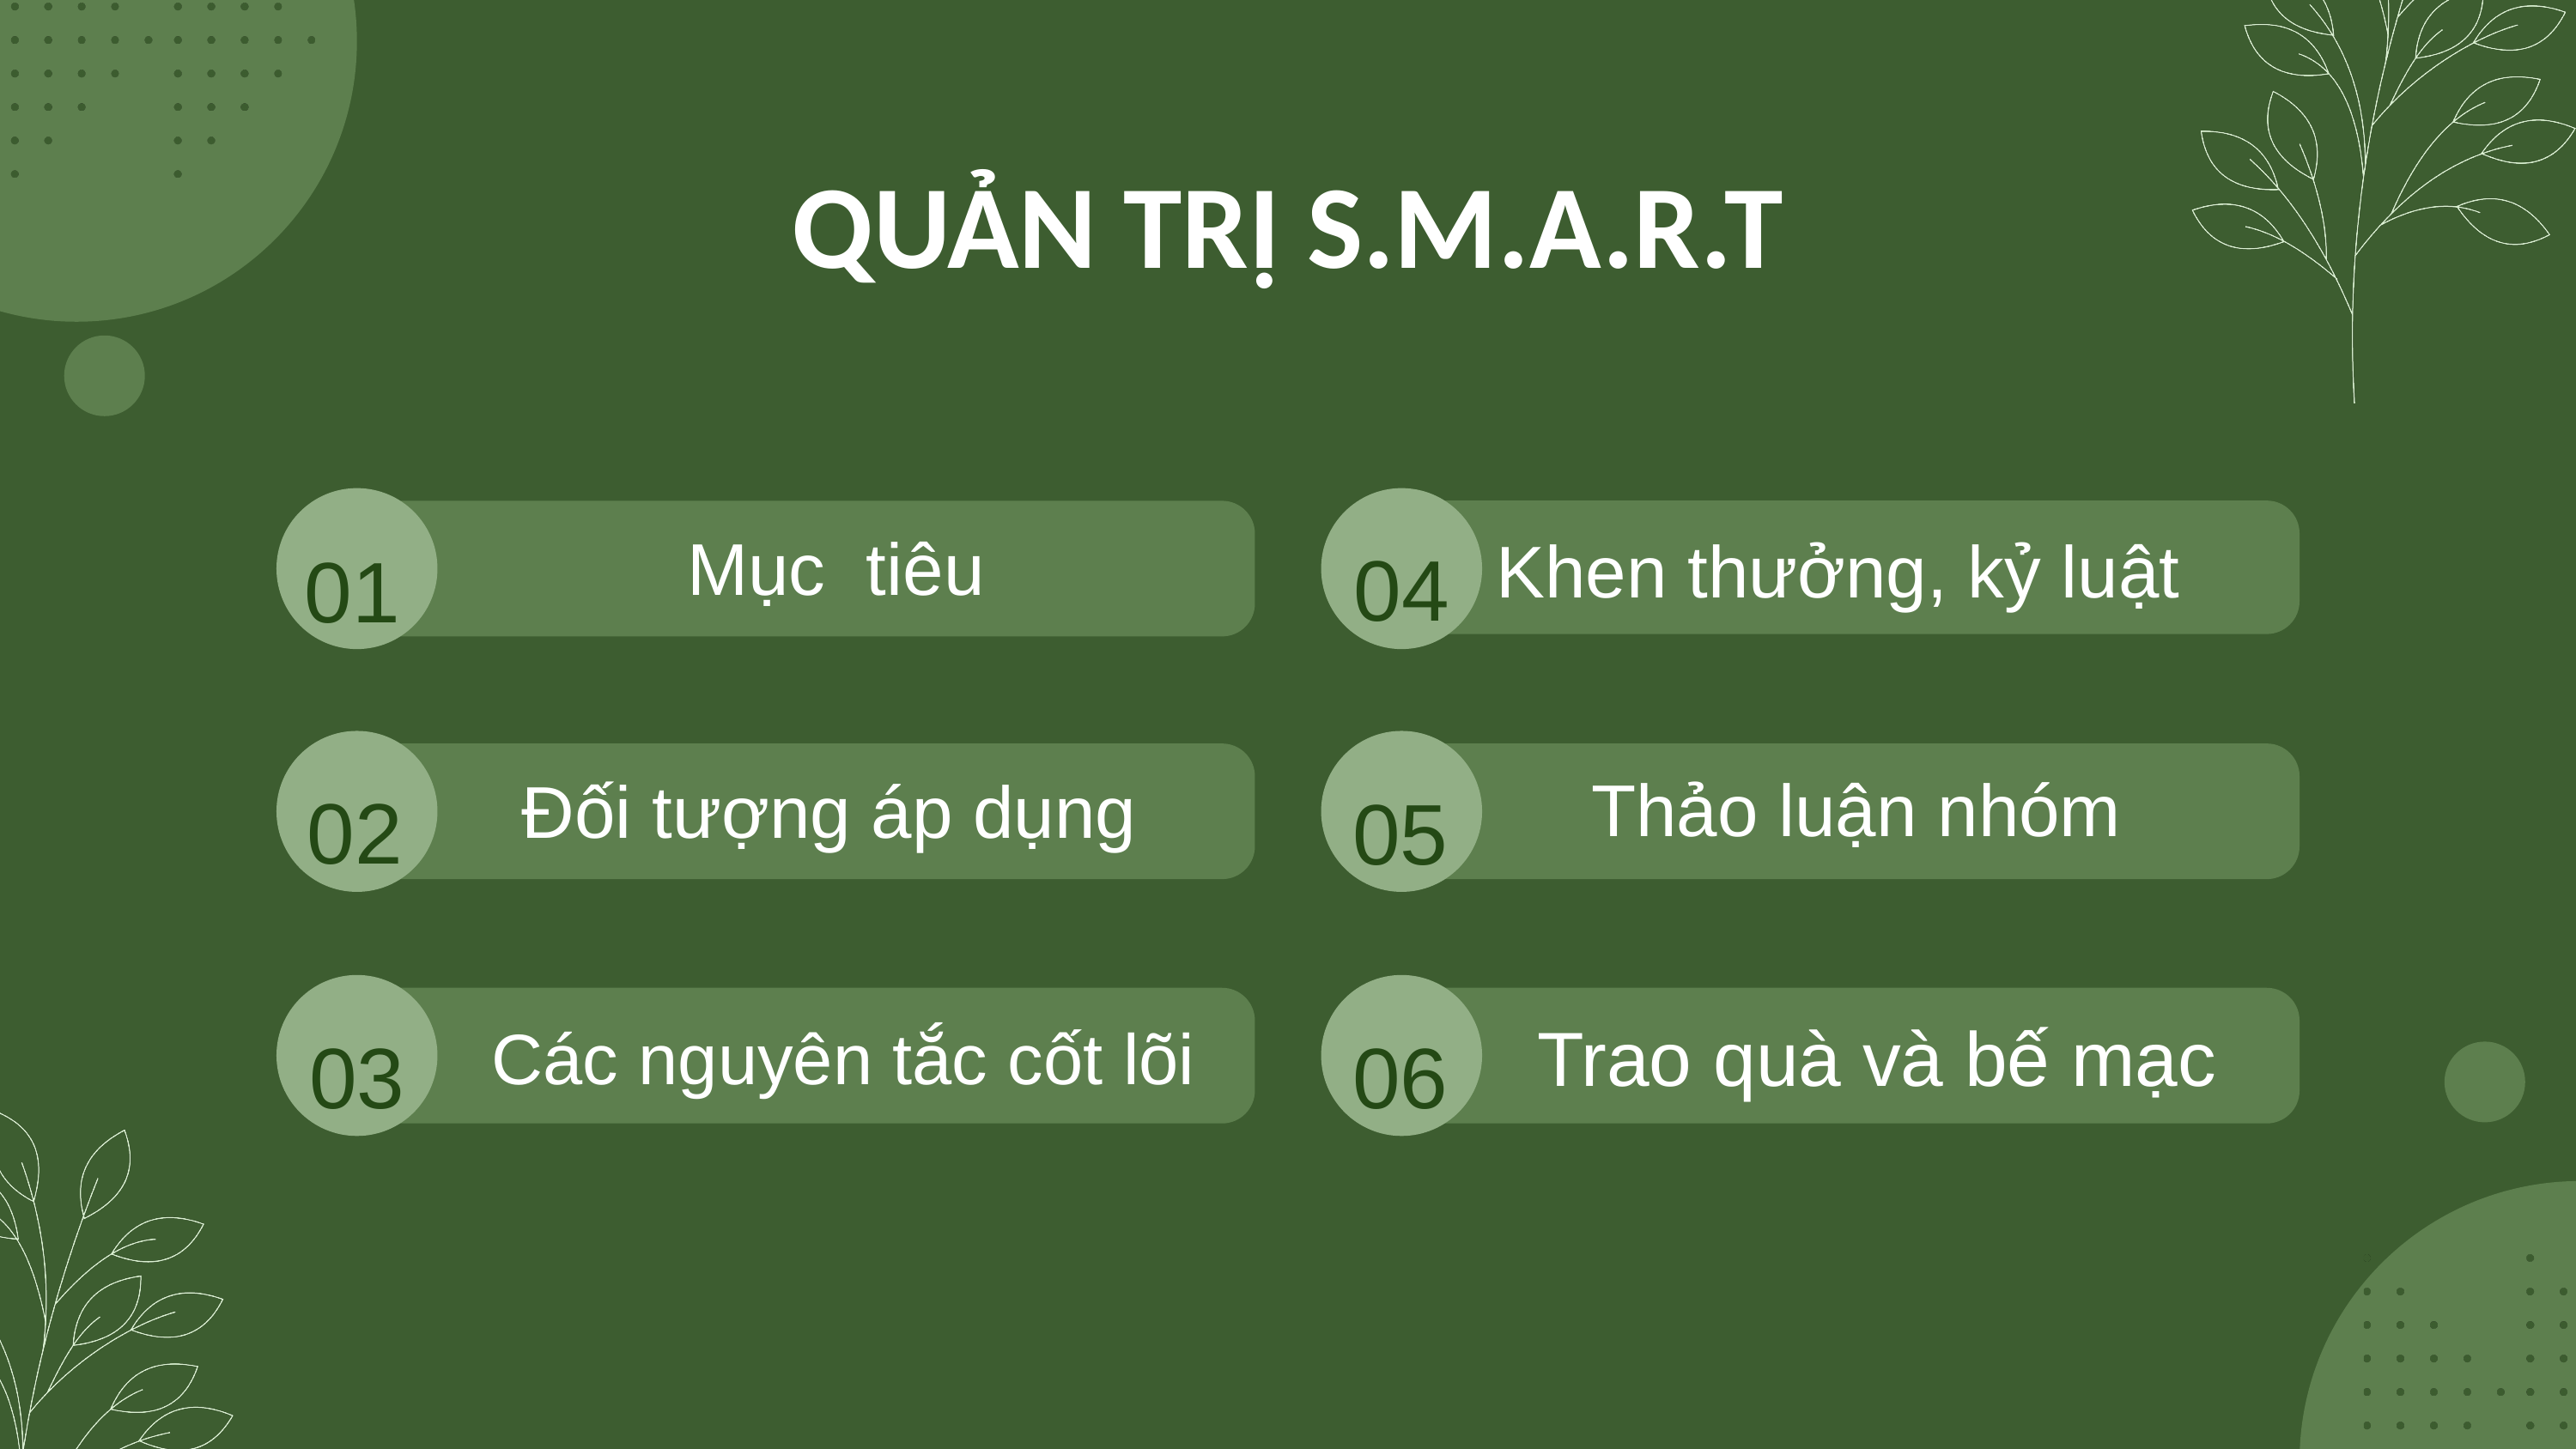

QUẢN TRỊ S.M.A.R.T

Mục  tiêu
Khen thưởng, kỷ luật
04
01

Thảo luận nhóm
Đối tượng áp dụng
02
05

Trao quà và bế mạc
Các nguyên tắc cốt lõi
03
06